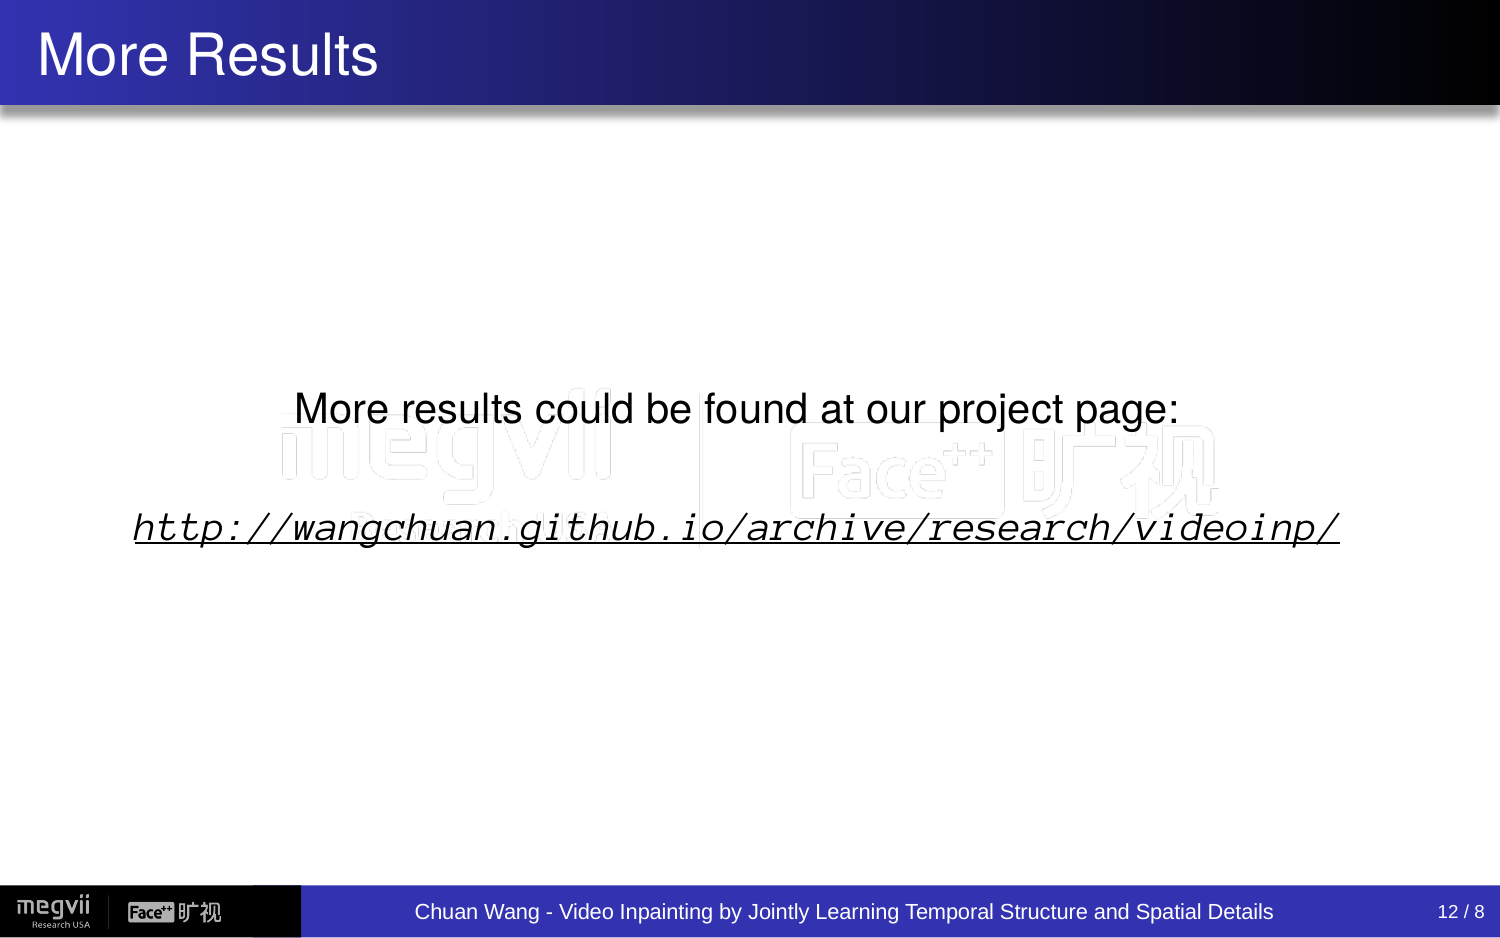

# More Results
More results could be found at our project page:

http://wangchuan.github.io/archive/research/videoinp/
12 / 8